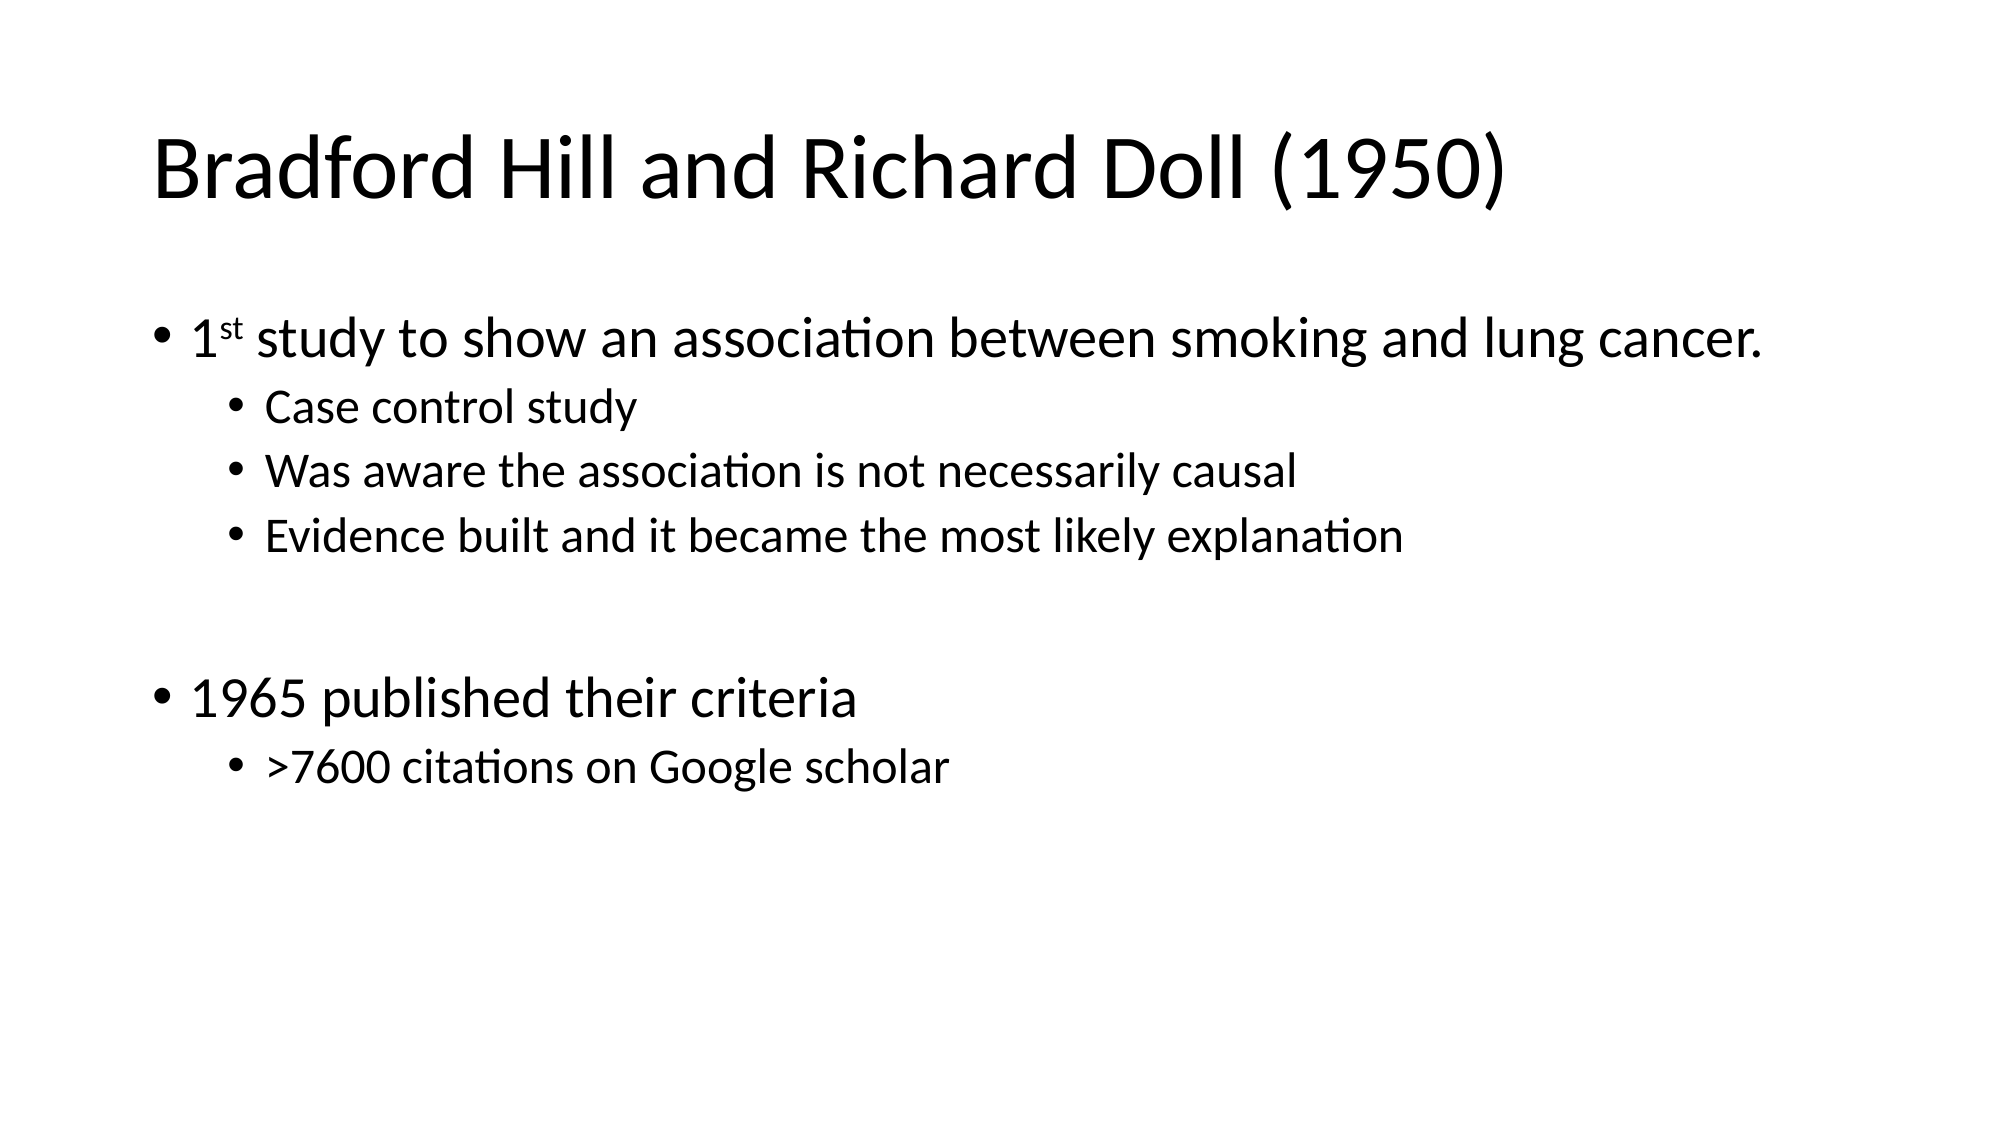

# Bradford Hill and Richard Doll (1950)
1st study to show an association between smoking and lung cancer.
Case control study
Was aware the association is not necessarily causal
Evidence built and it became the most likely explanation

1965 published their criteria
>7600 citations on Google scholar